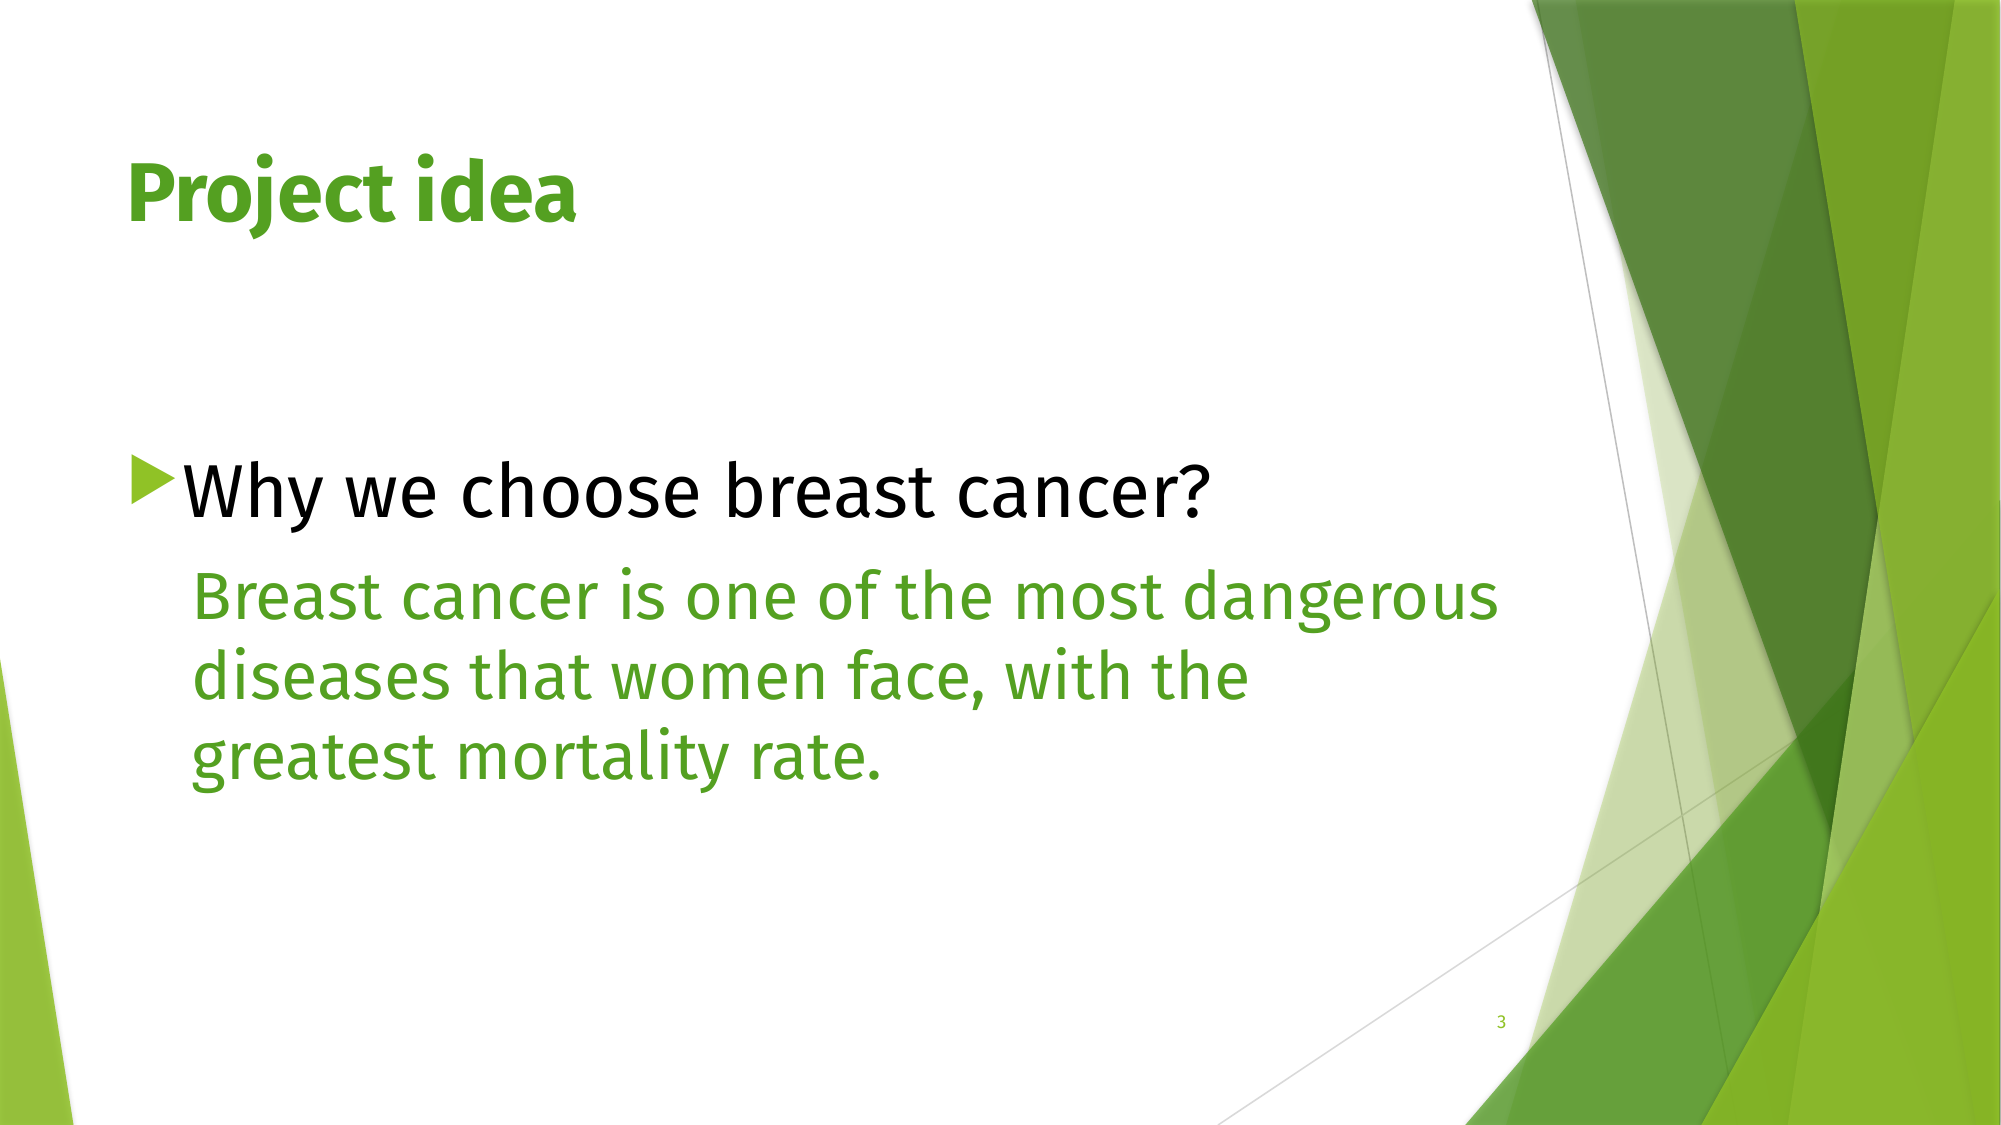

# Project idea
Why we choose breast cancer?
Breast cancer is one of the most dangerous diseases that women face, with the greatest mortality rate.

3